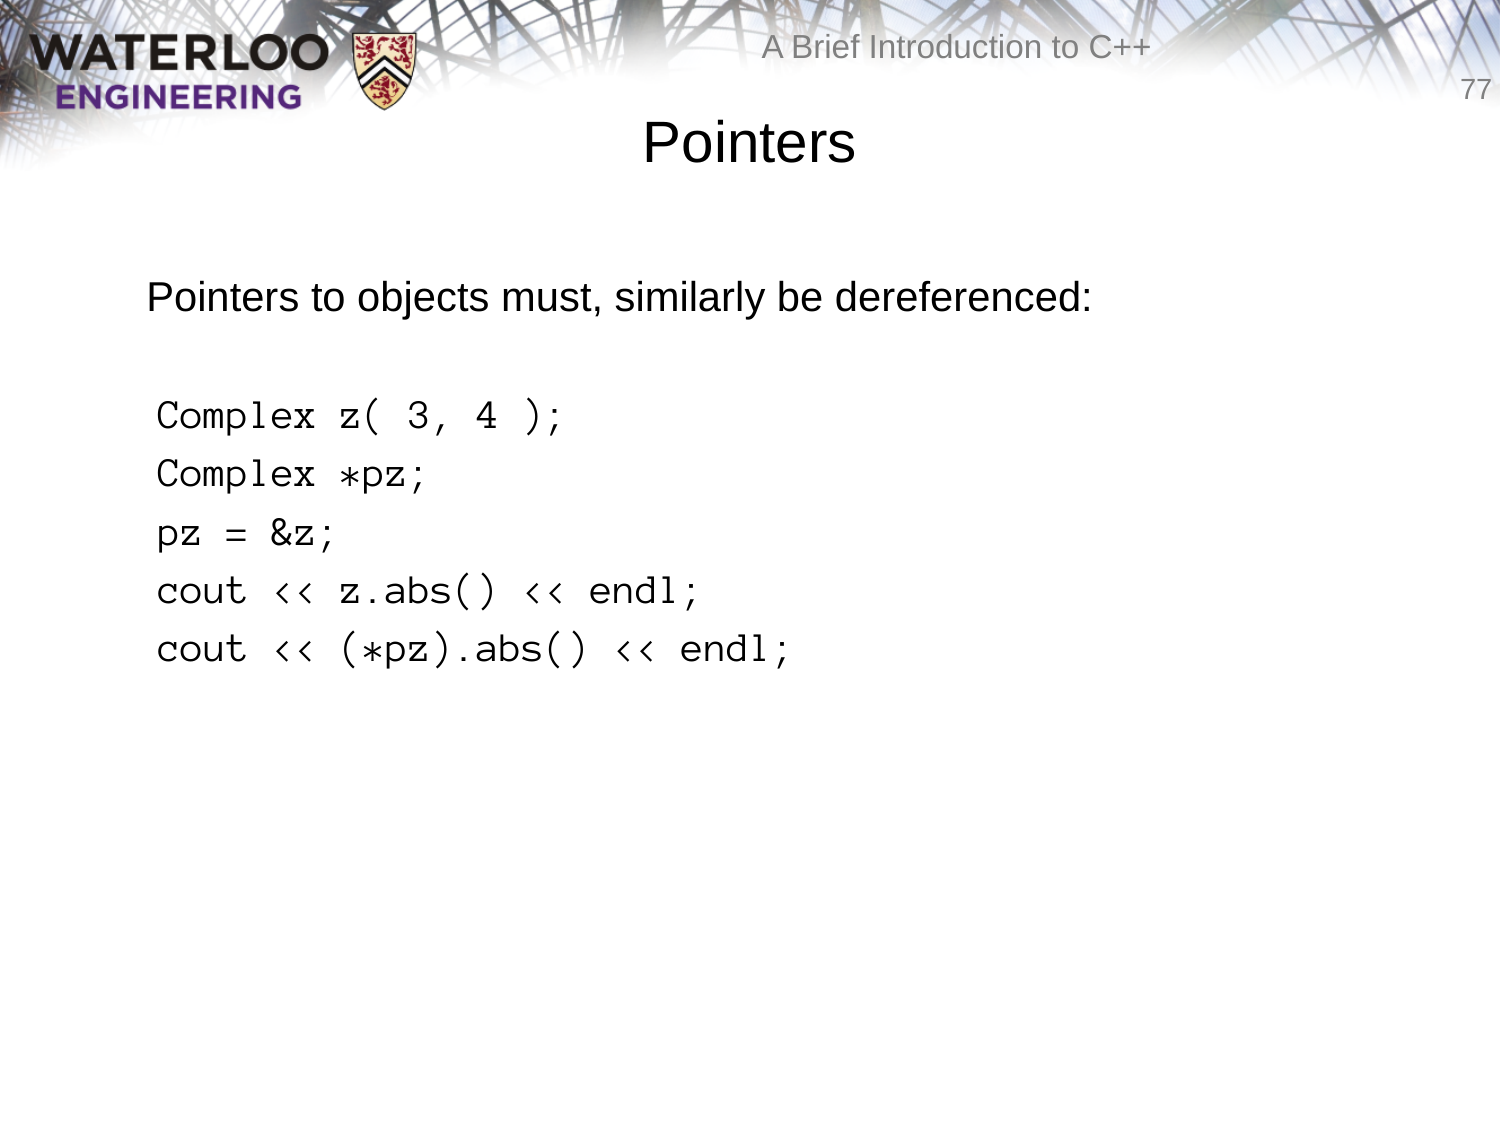

# Pointers
	Pointers to objects must, similarly be dereferenced:

   Complex z( 3, 4 );
   Complex *pz;
   pz = &z;
   cout << z.abs() << endl;
   cout << (*pz).abs() << endl;